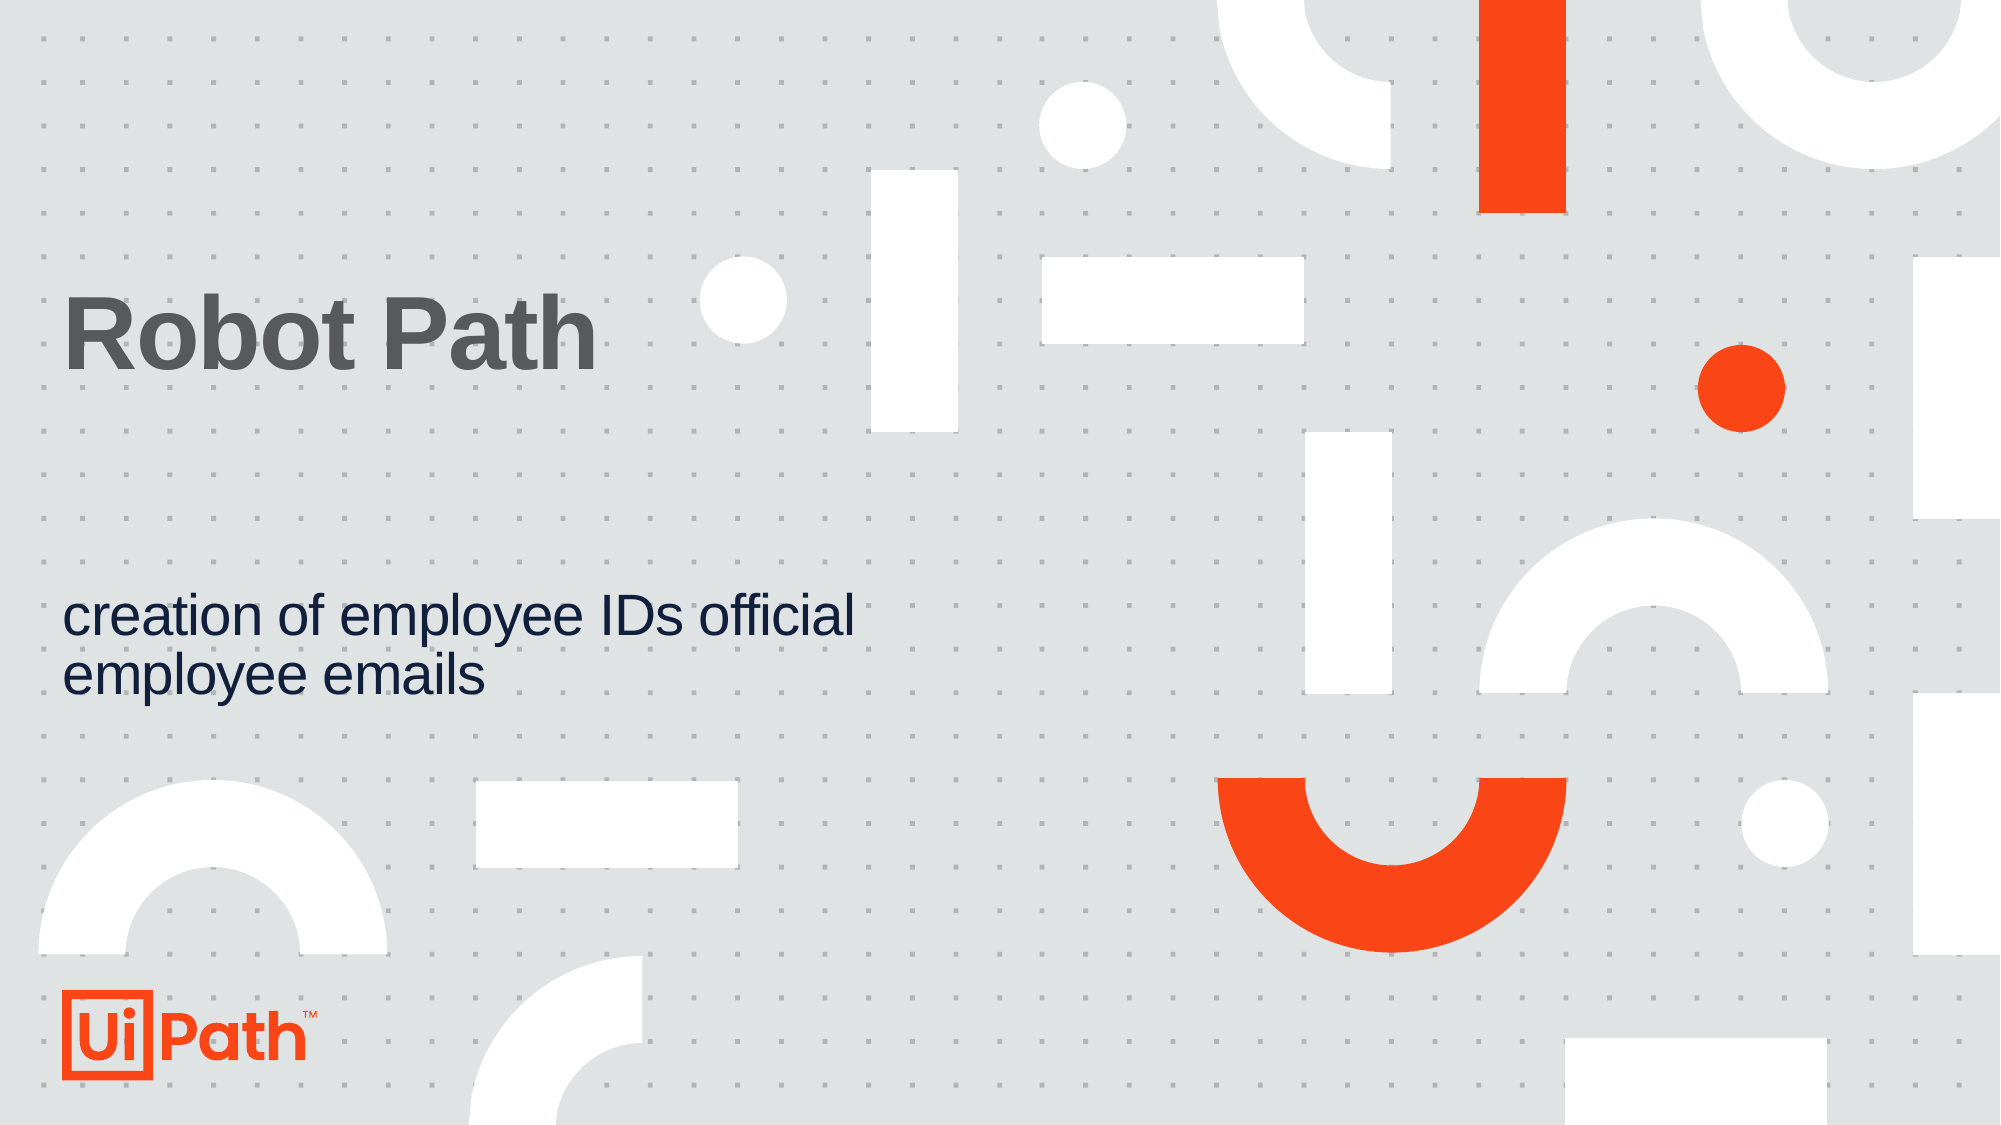

# Robot Path
creation of employee IDs official employee emails